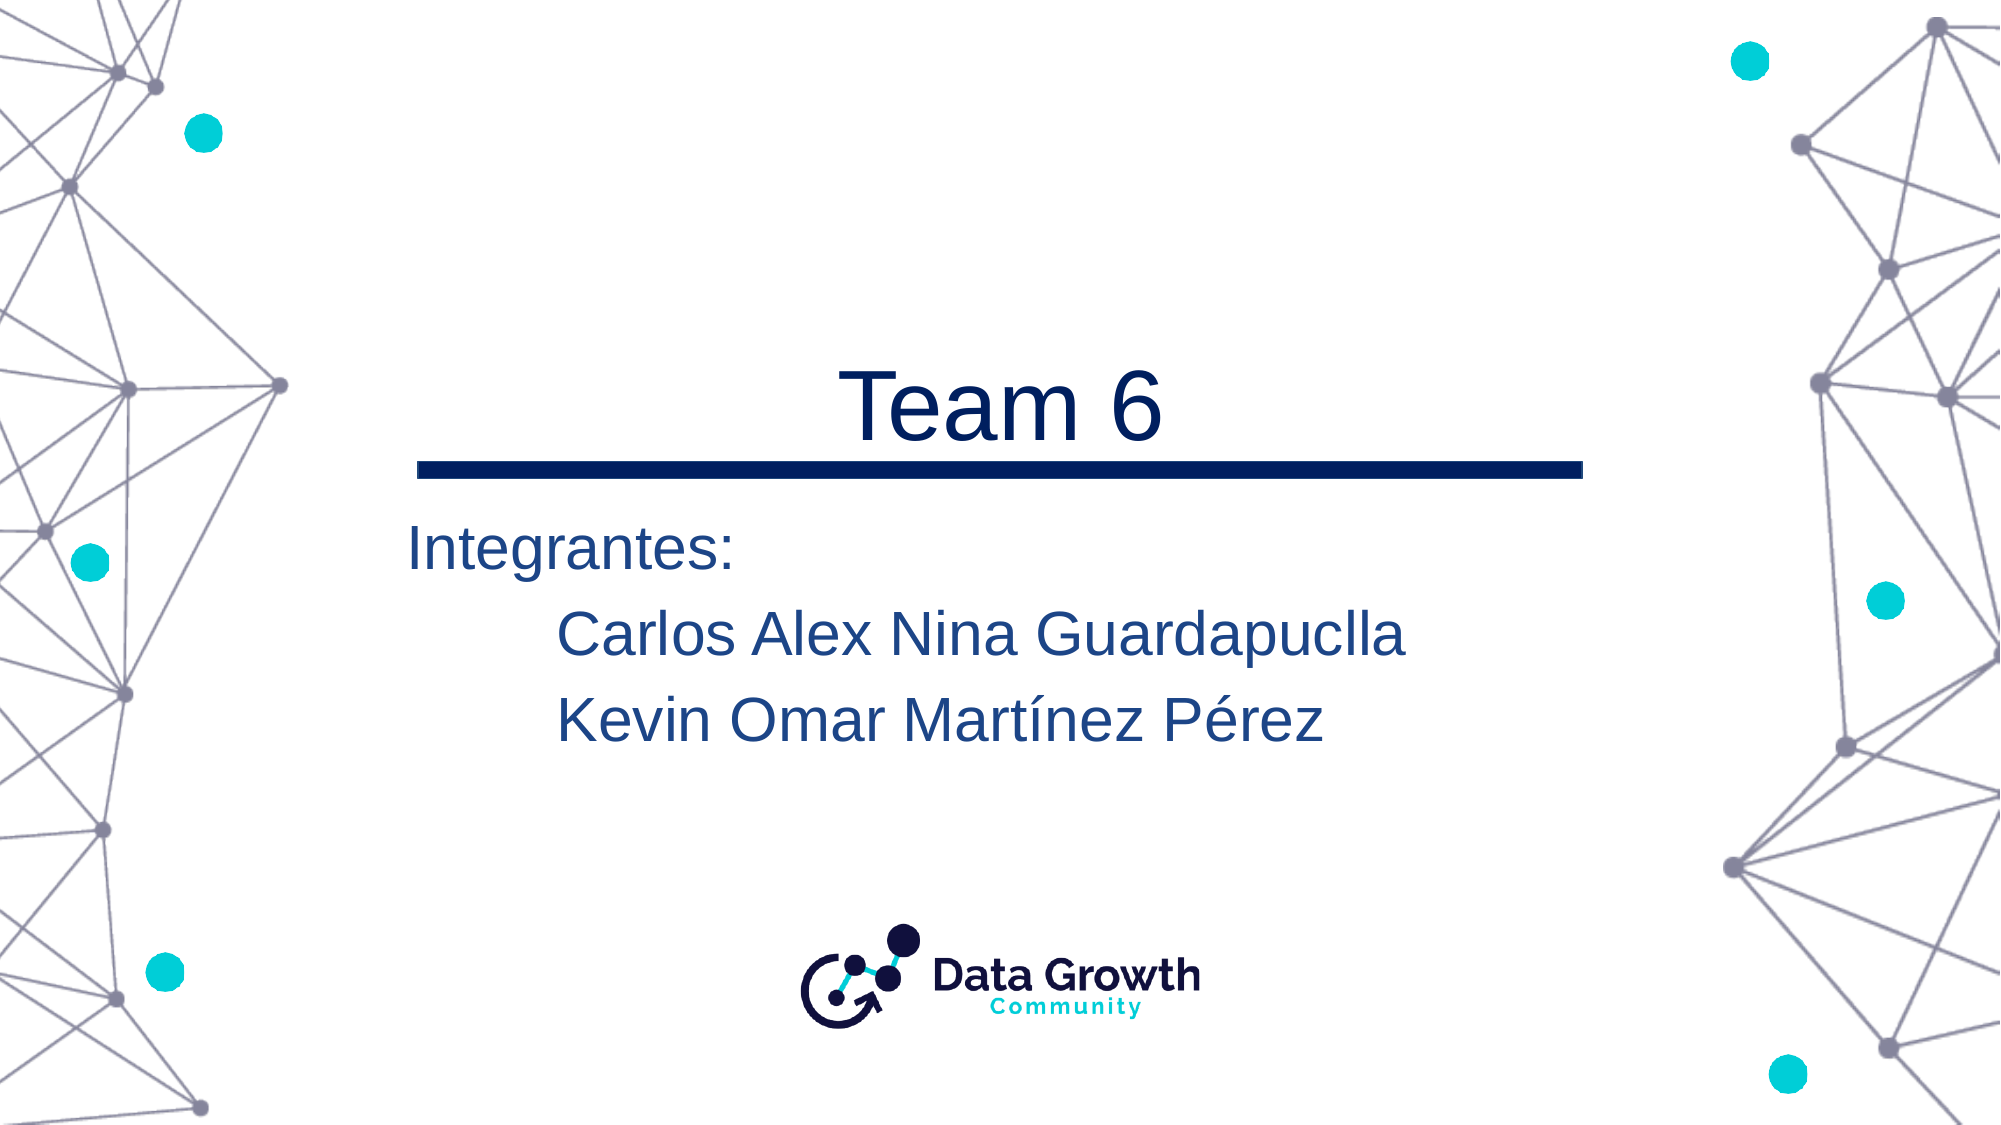

# Team 6

Integrantes:
	Carlos Alex Nina Guardapuclla
	Kevin Omar Martínez Pérez